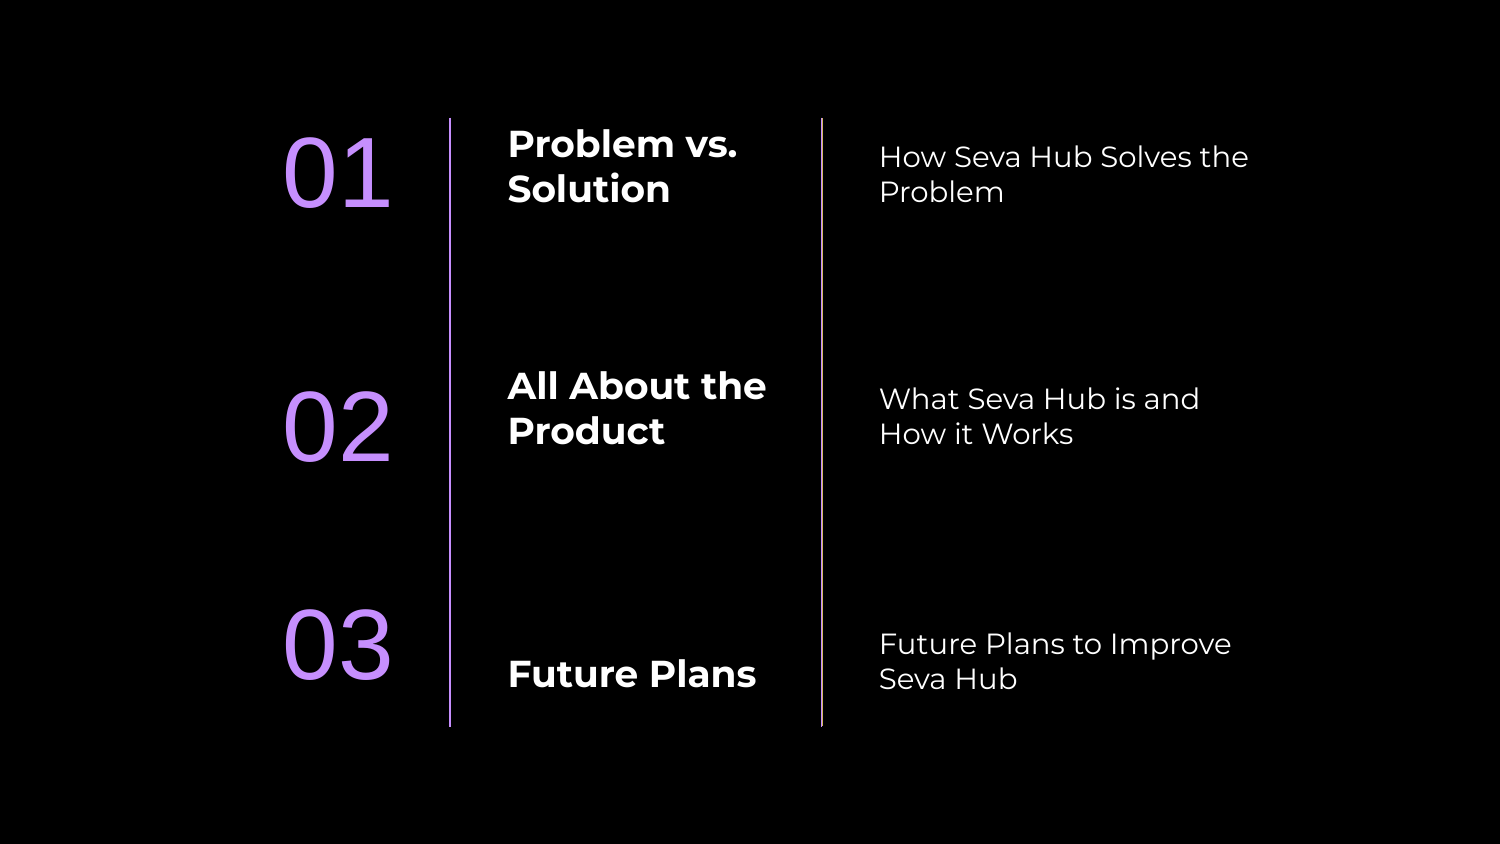

How Seva Hub Solves the Problem
01
# Problem vs. Solution
What Seva Hub is and How it Works
All About the Product
02
Future Plans to Improve Seva Hub
03
Future Plans